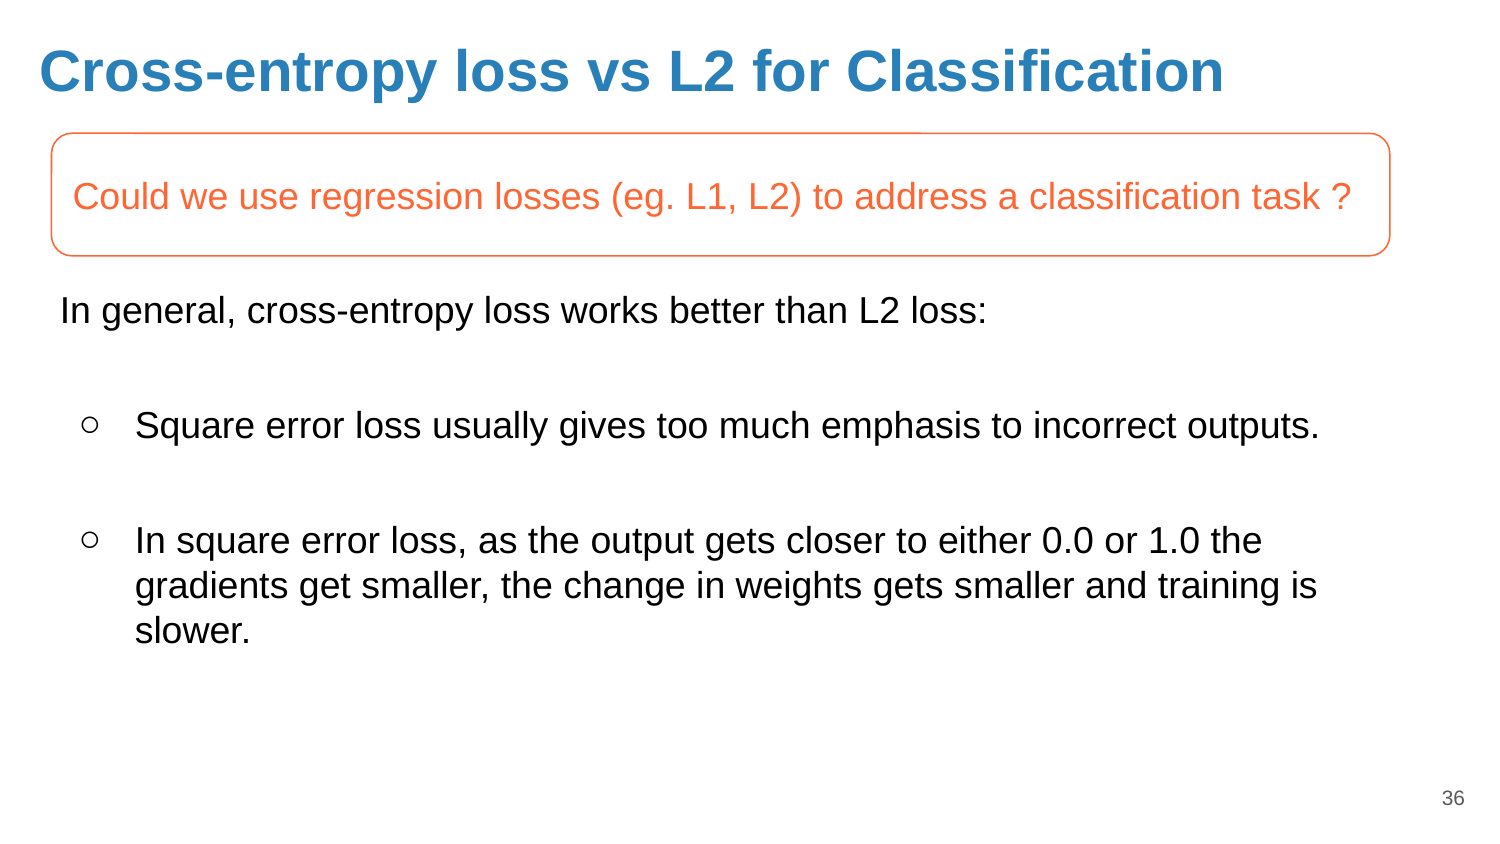

# Cross-entropy loss vs L2 for Classification
Could we use regression losses (eg. L1, L2) to address a classification task ?
In general, cross-entropy loss works better than L2 loss:

Square error loss usually gives too much emphasis to incorrect outputs.

In square error loss, as the output gets closer to either 0.0 or 1.0 the gradients get smaller, the change in weights gets smaller and training is slower.
36